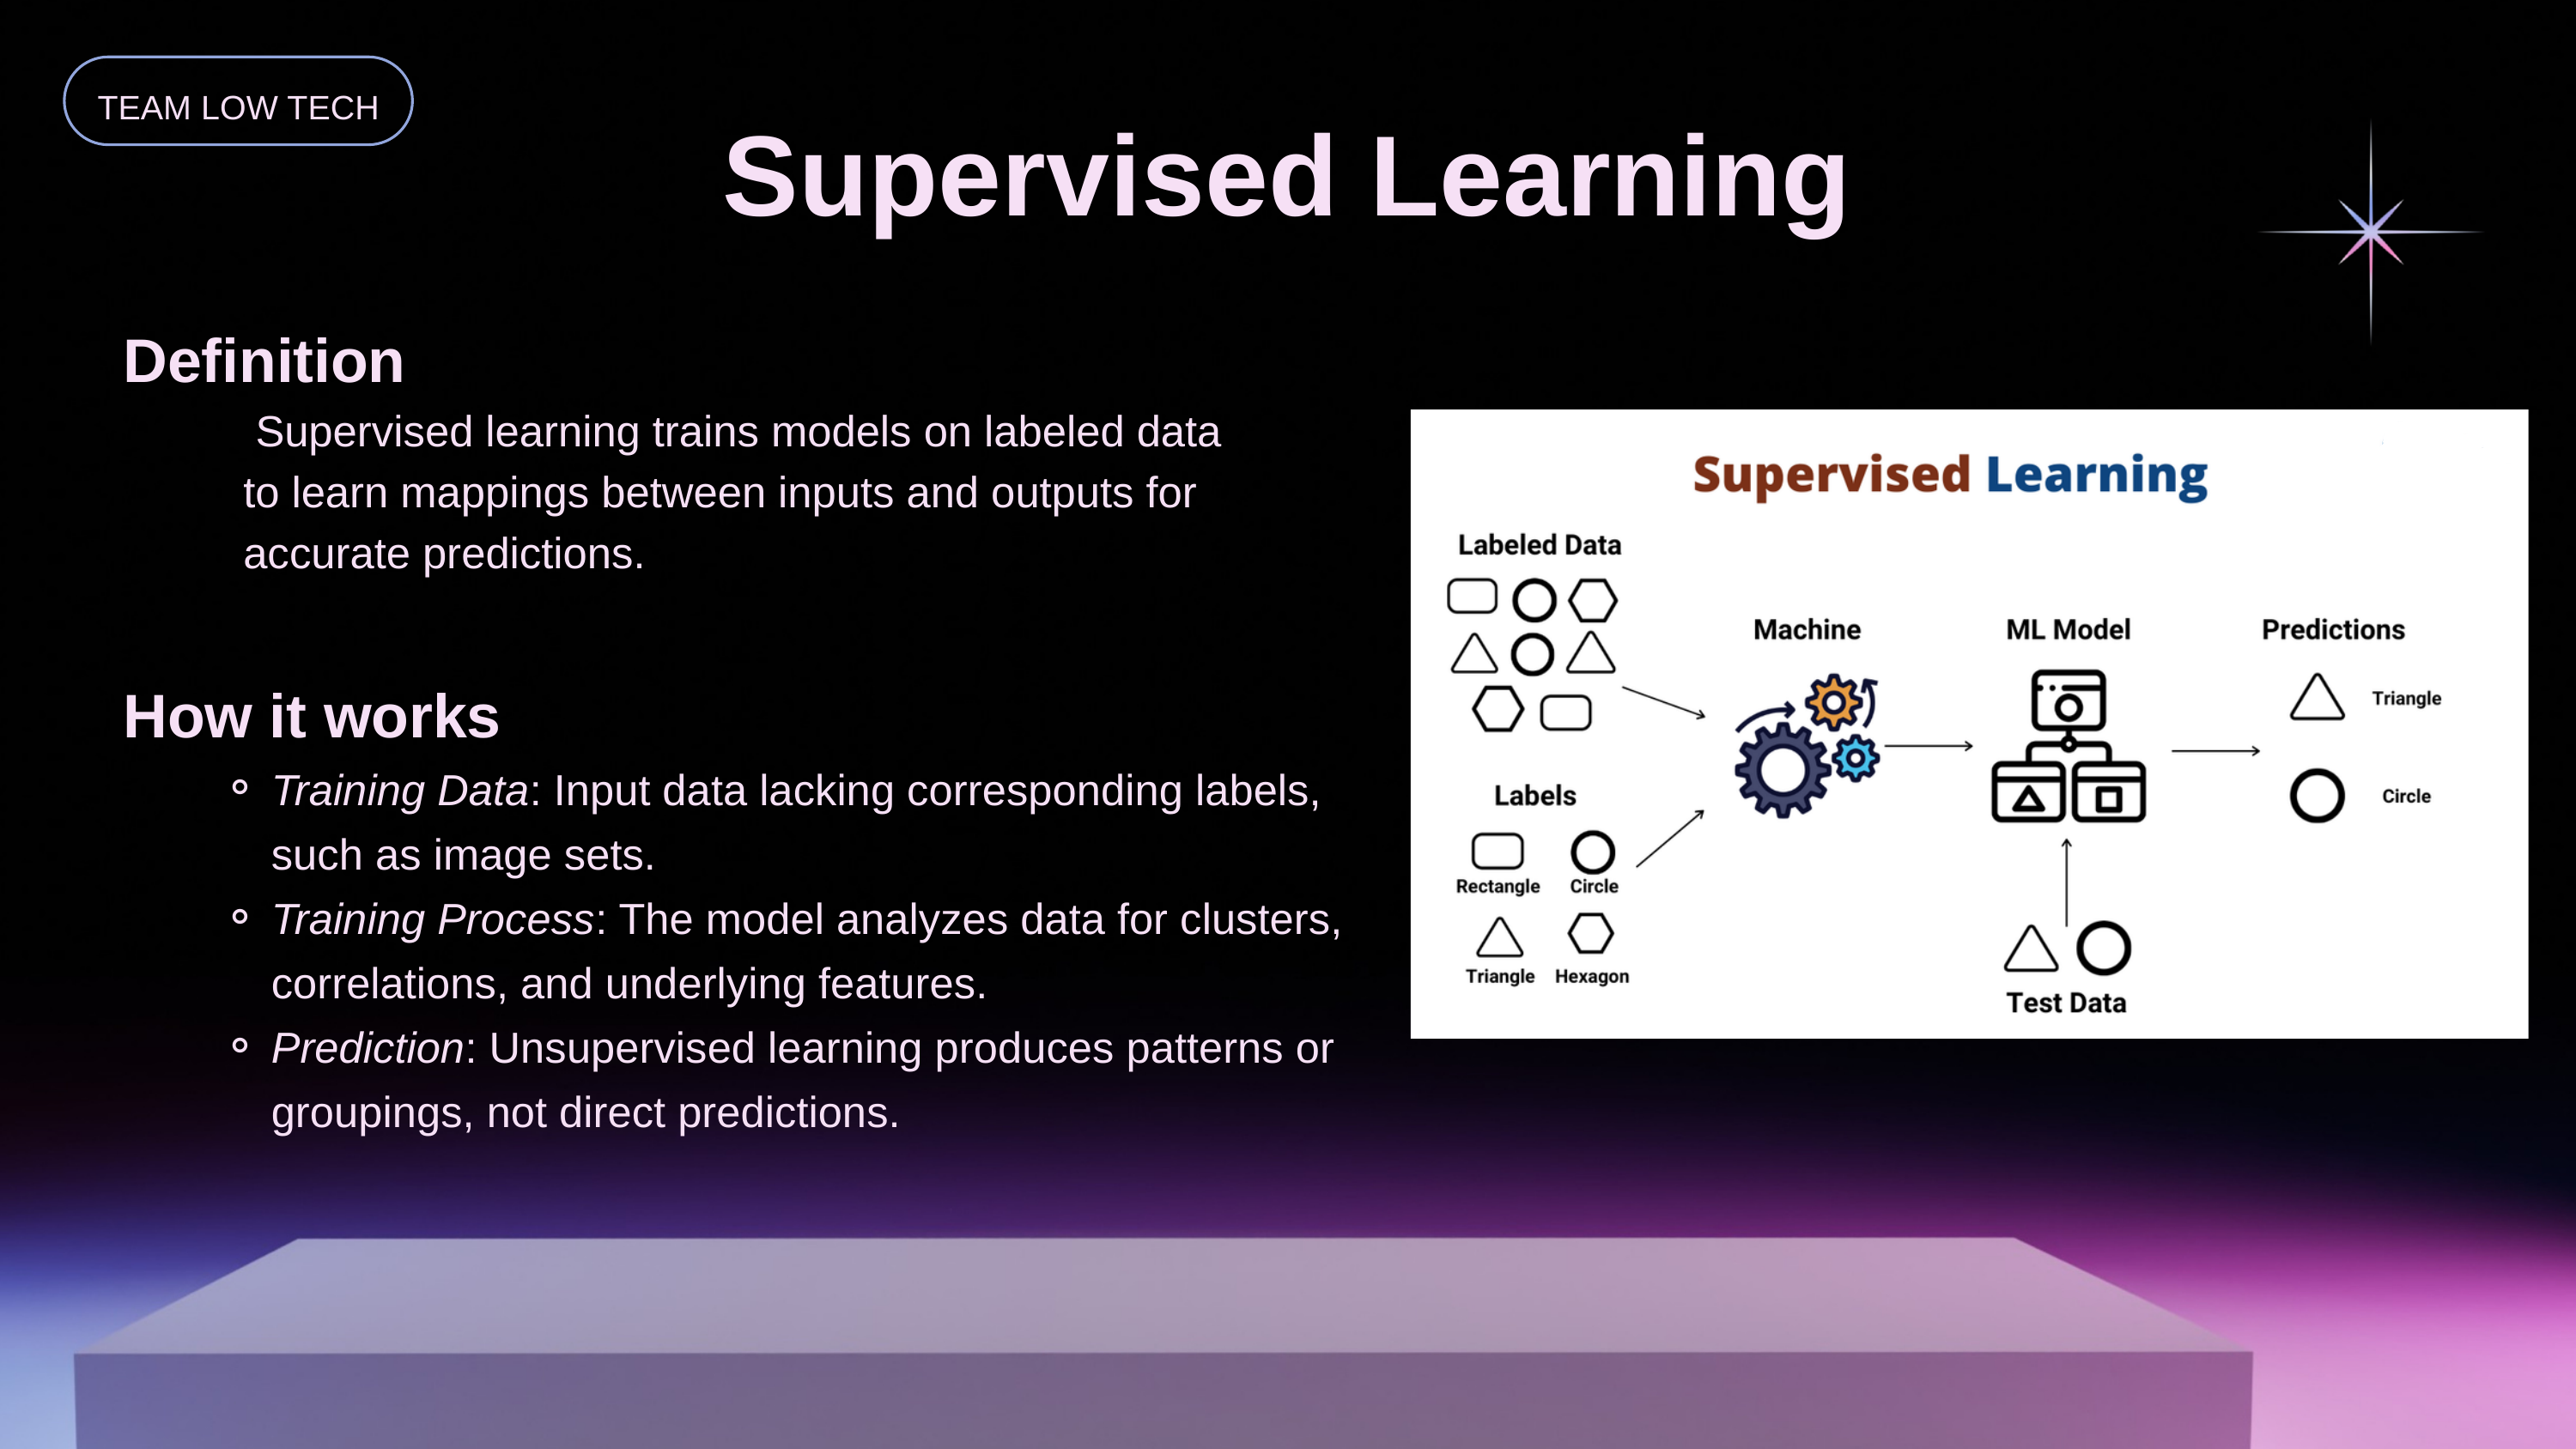

TEAM LOW TECH
Supervised Learning

Definition
           Supervised learning trains models on labeled data
          to learn mappings between inputs and outputs for
          accurate predictions.

How it works
Training Data: Input data lacking corresponding labels, such as image sets.
Training Process: The model analyzes data for clusters, correlations, and underlying features.
Prediction: Unsupervised learning produces patterns or groupings, not direct predictions.